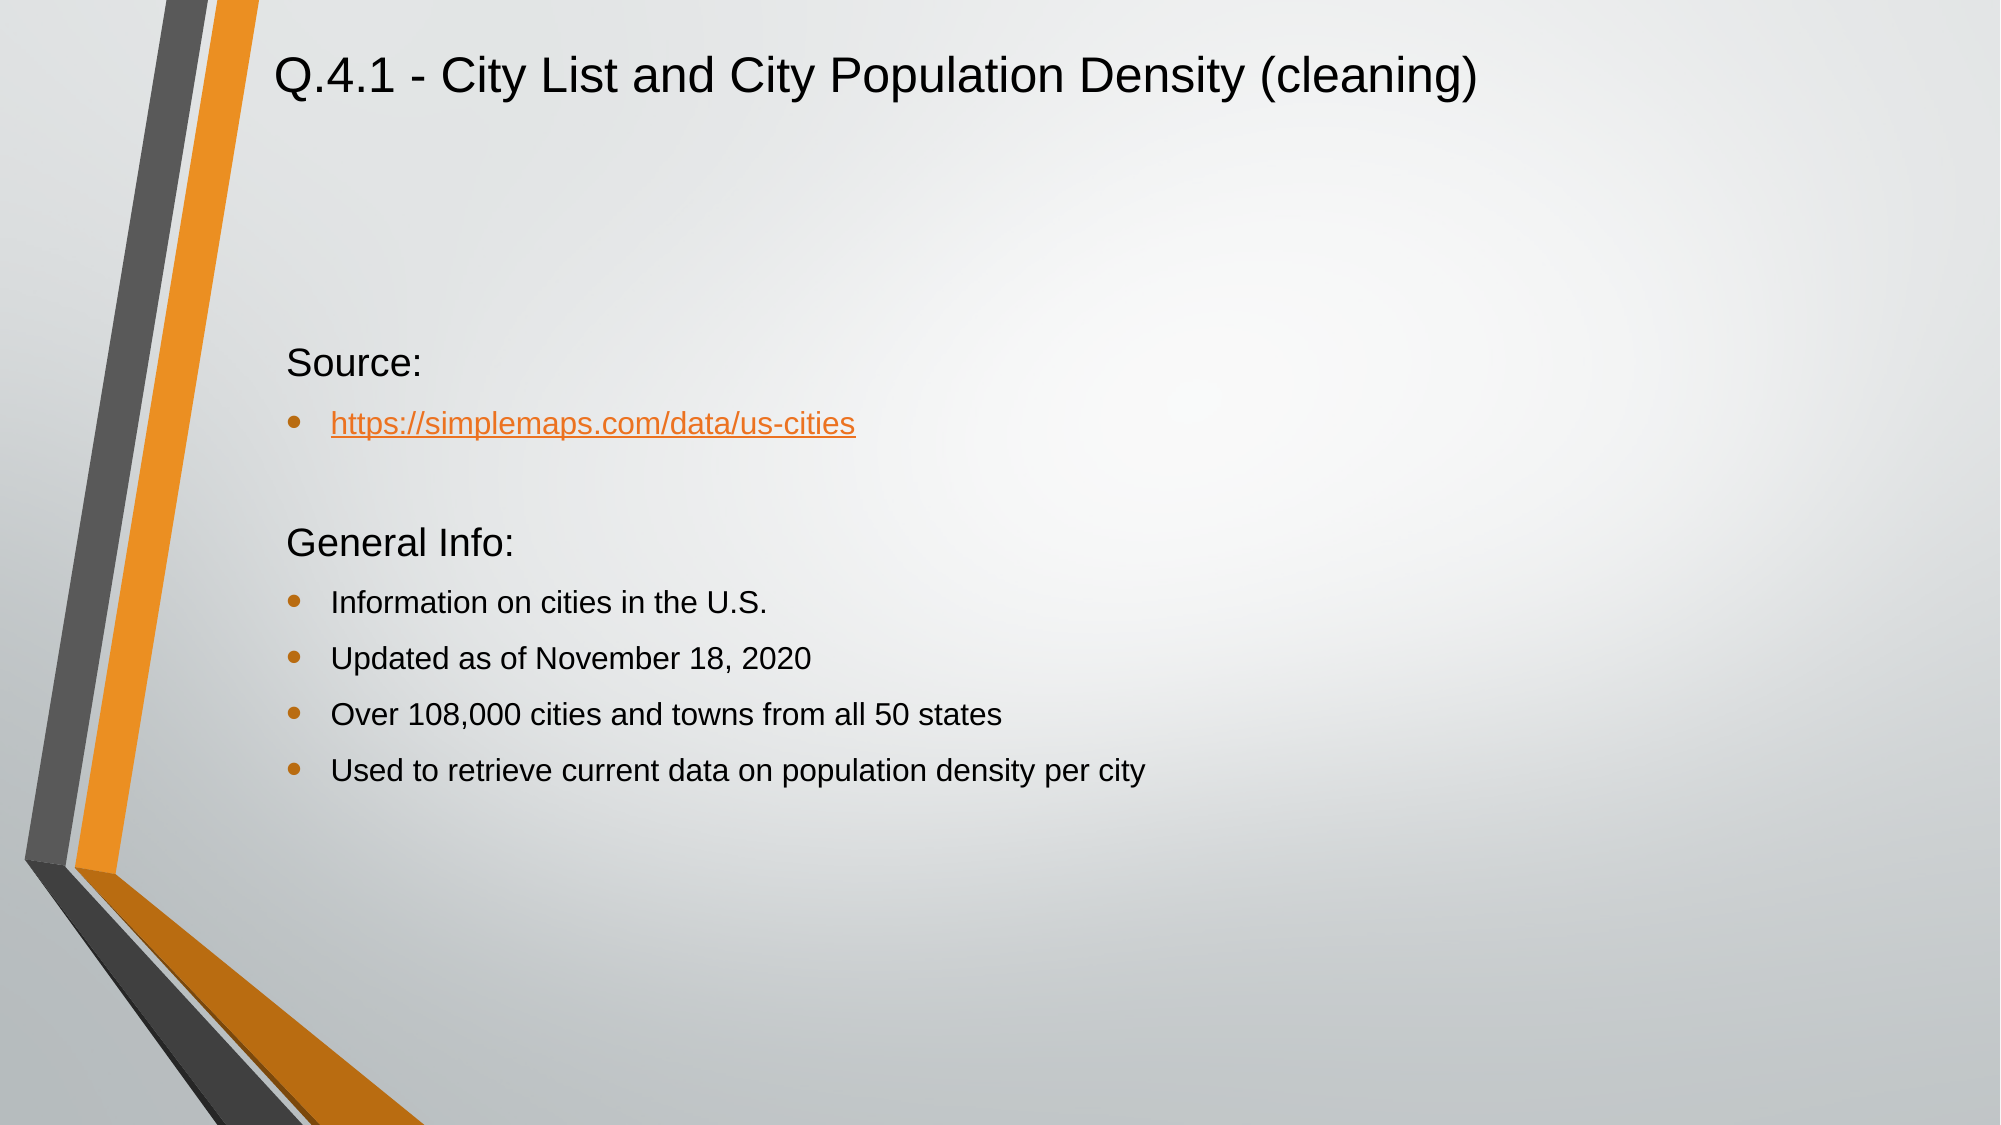

# Q.4.1 - City List and City Population Density (cleaning)
Source:
https://simplemaps.com/data/us-cities

General Info:
Information on cities in the U.S.
Updated as of November 18, 2020
Over 108,000 cities and towns from all 50 states
Used to retrieve current data on population density per city